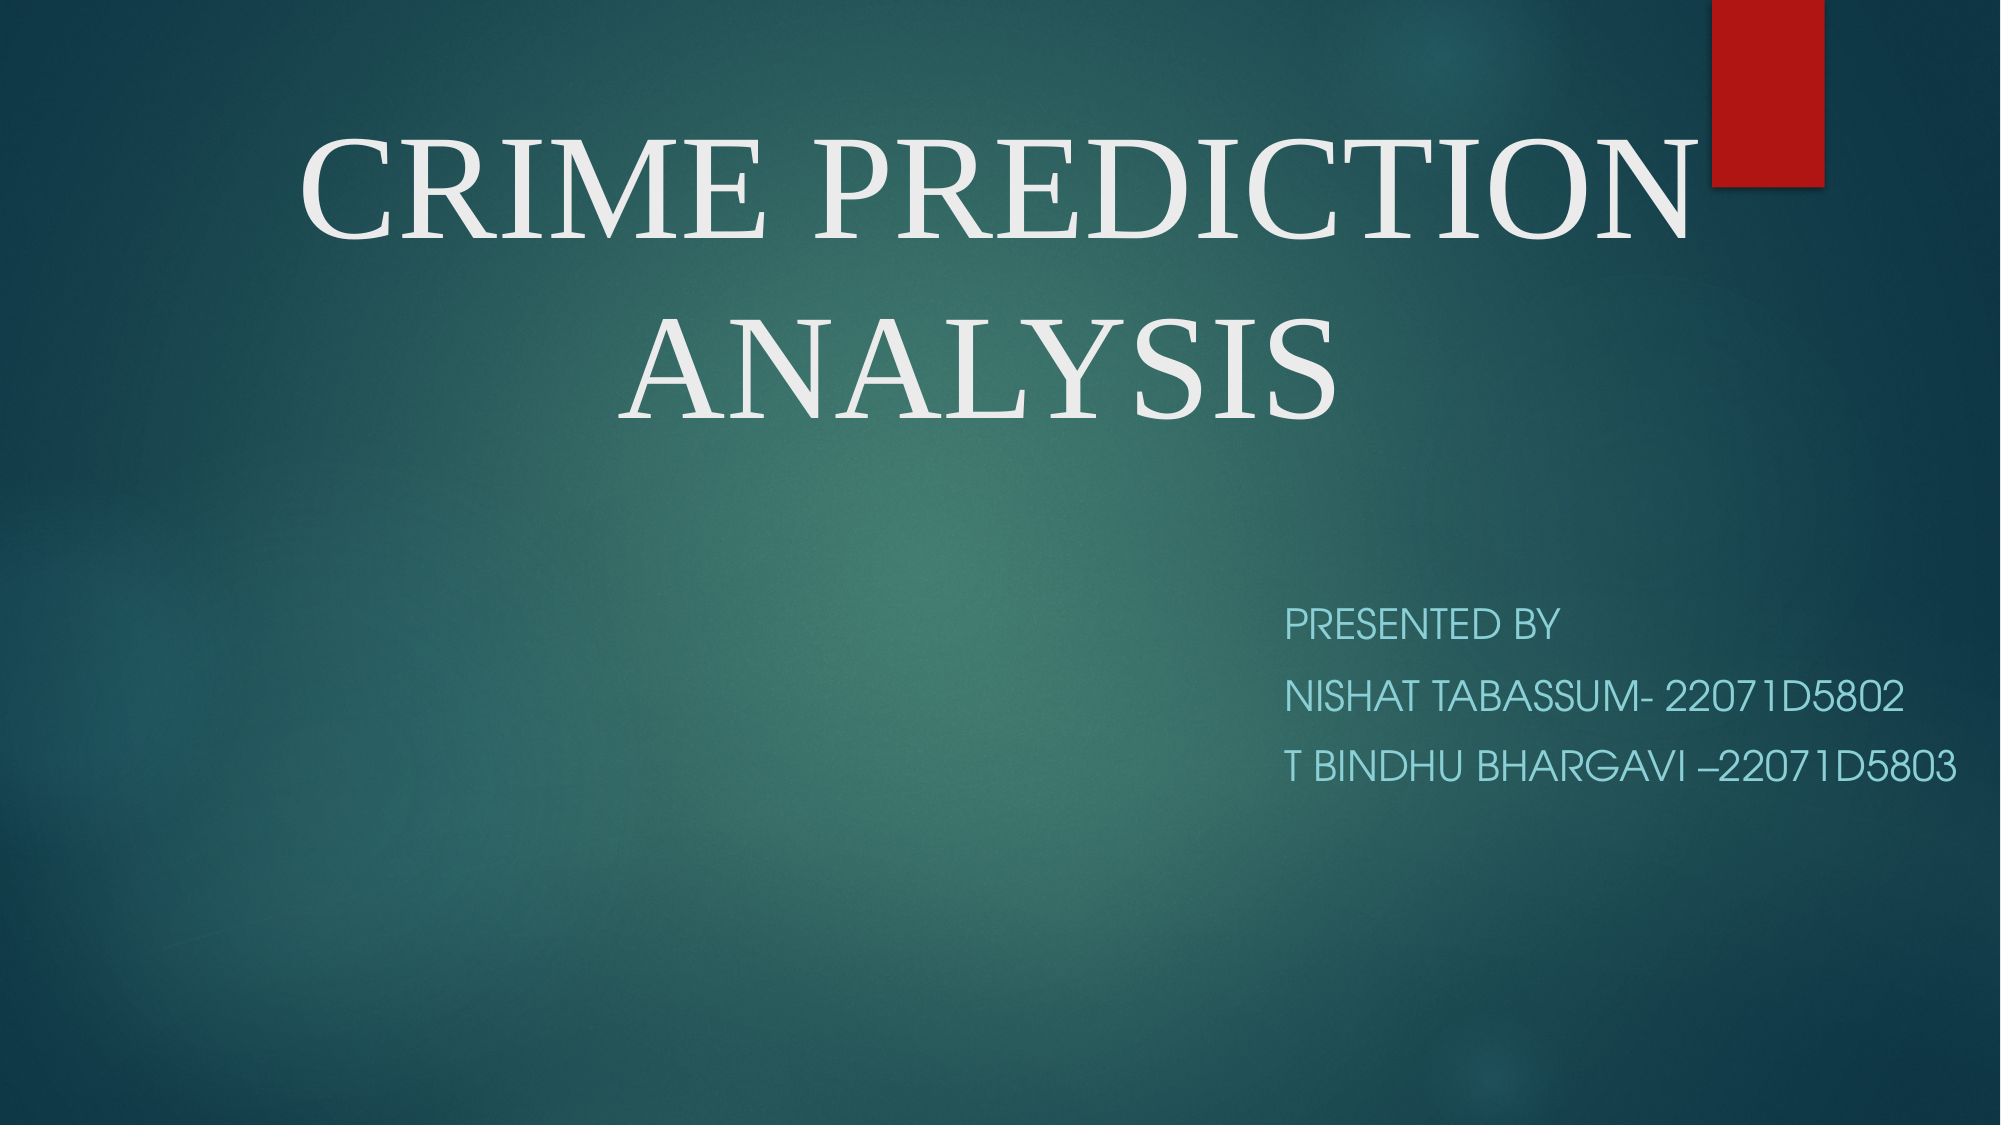

# CRIME PREDICTION ANALYSIS
Presented by
Nishat Tabassum- 22071D5802
T Bindhu Bhargavi –22071D5803